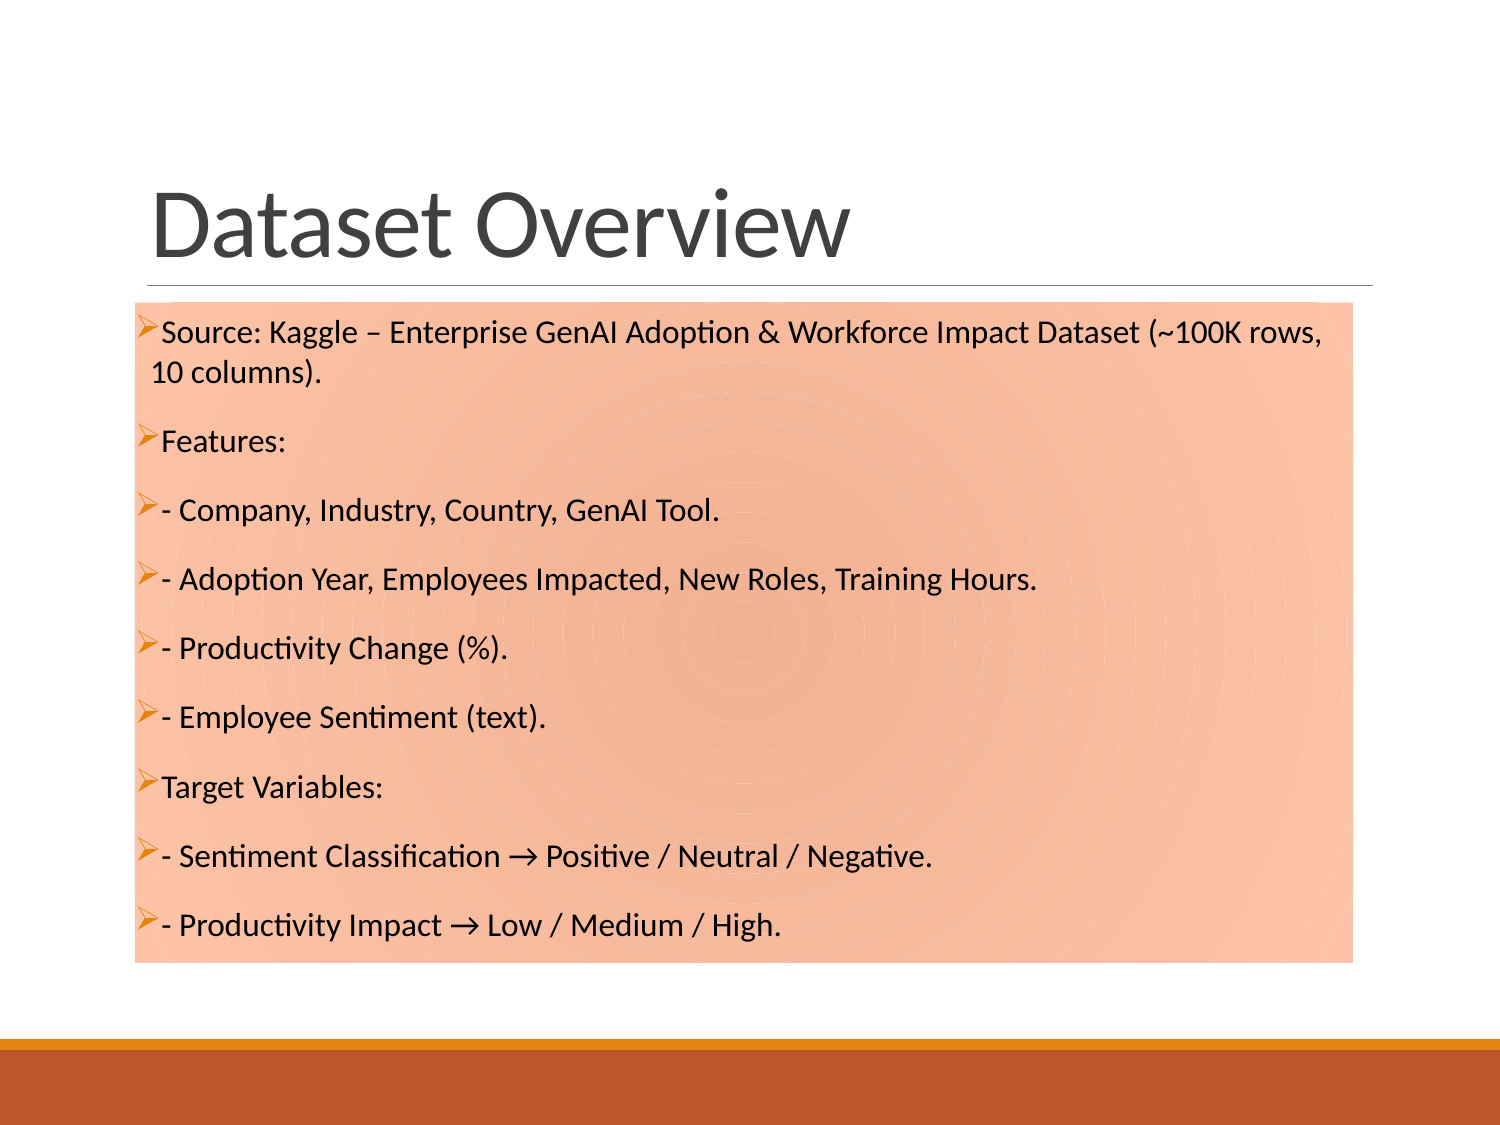

# Dataset Overview
Source: Kaggle – Enterprise GenAI Adoption & Workforce Impact Dataset (~100K rows, 10 columns).
Features:
- Company, Industry, Country, GenAI Tool.
- Adoption Year, Employees Impacted, New Roles, Training Hours.
- Productivity Change (%).
- Employee Sentiment (text).
Target Variables:
- Sentiment Classification → Positive / Neutral / Negative.
- Productivity Impact → Low / Medium / High.